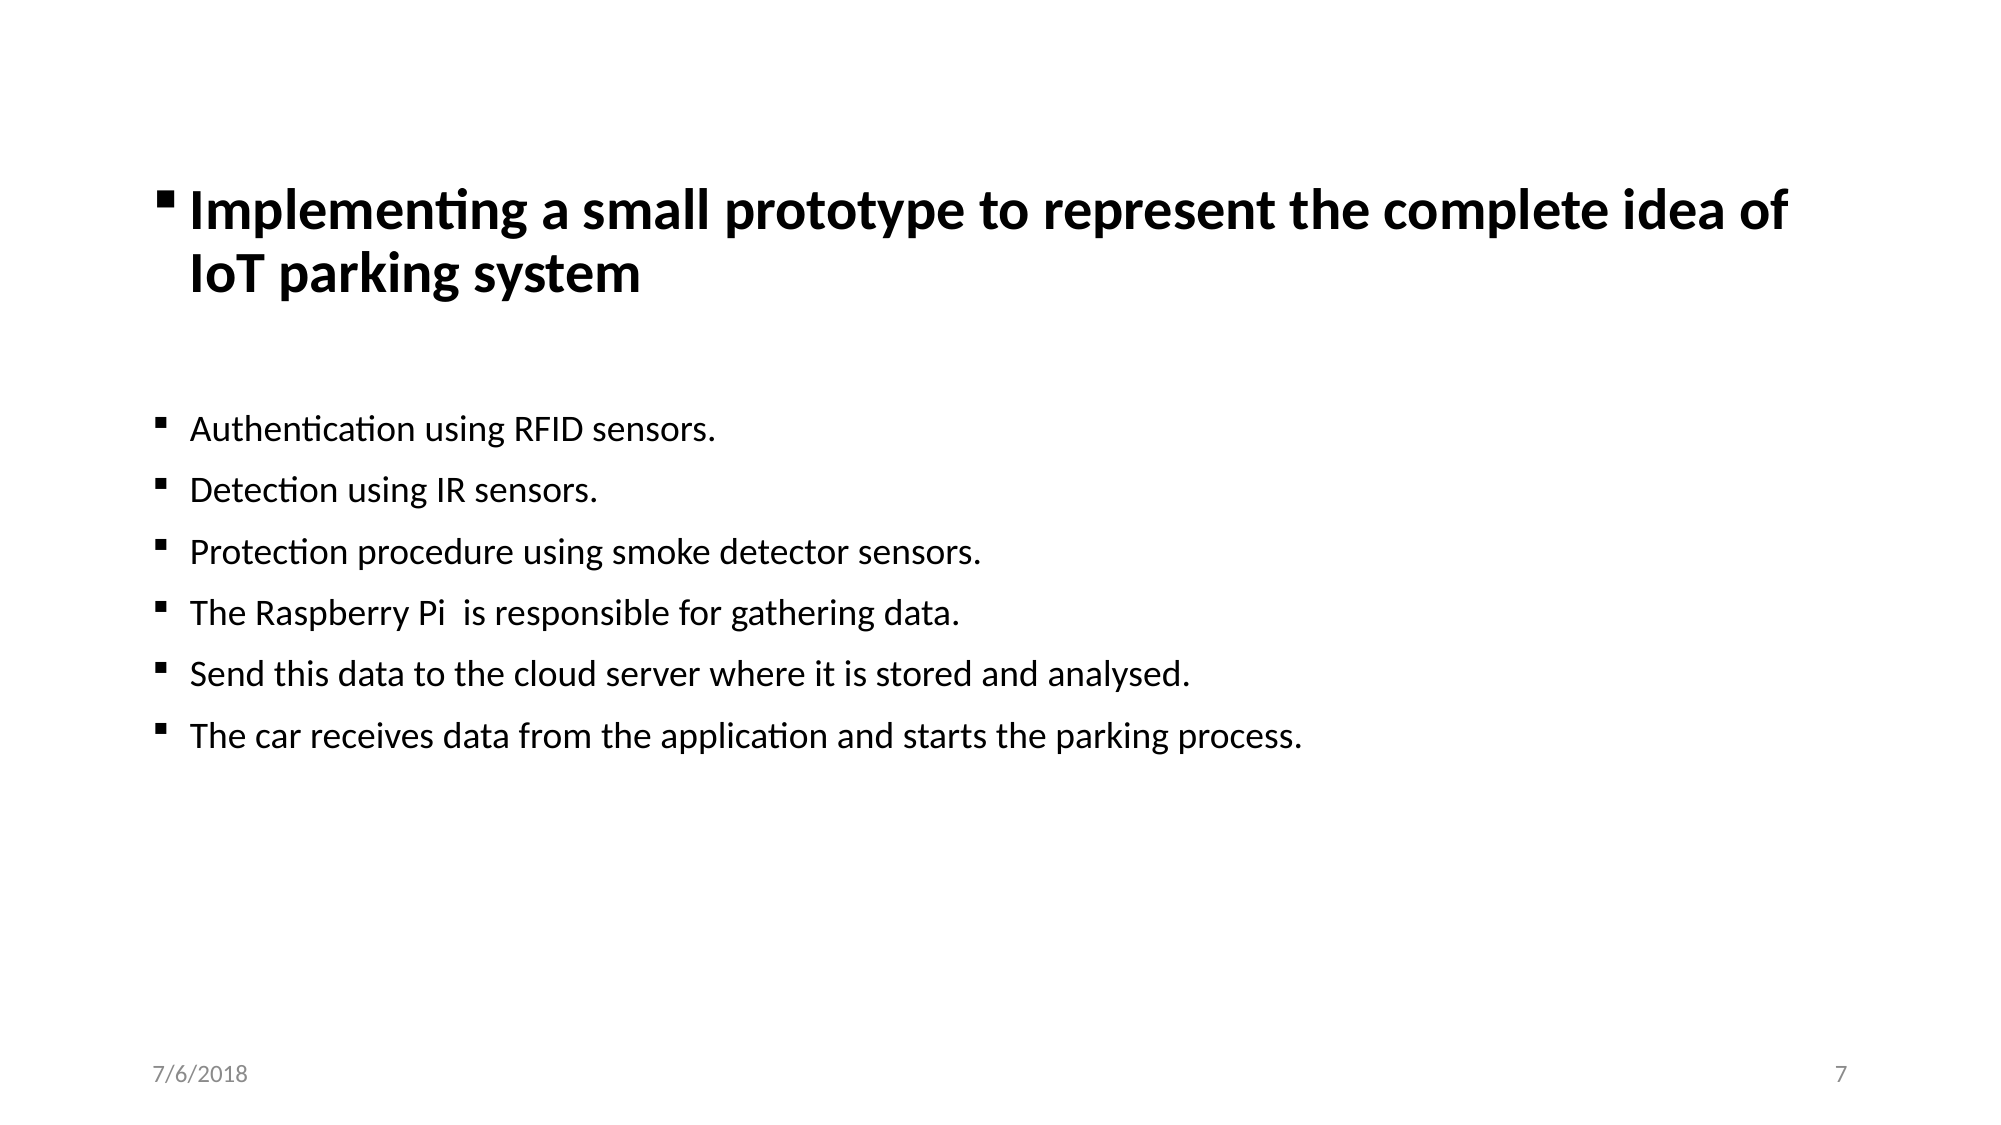

Implementing a small prototype to represent the complete idea of IoT parking system

Authentication using RFID sensors.
Detection using IR sensors.
Protection procedure using smoke detector sensors.
The Raspberry Pi  is responsible for gathering data.
Send this data to the cloud server where it is stored and analysed.
The car receives data from the application and starts the parking process.

7/6/2018
7